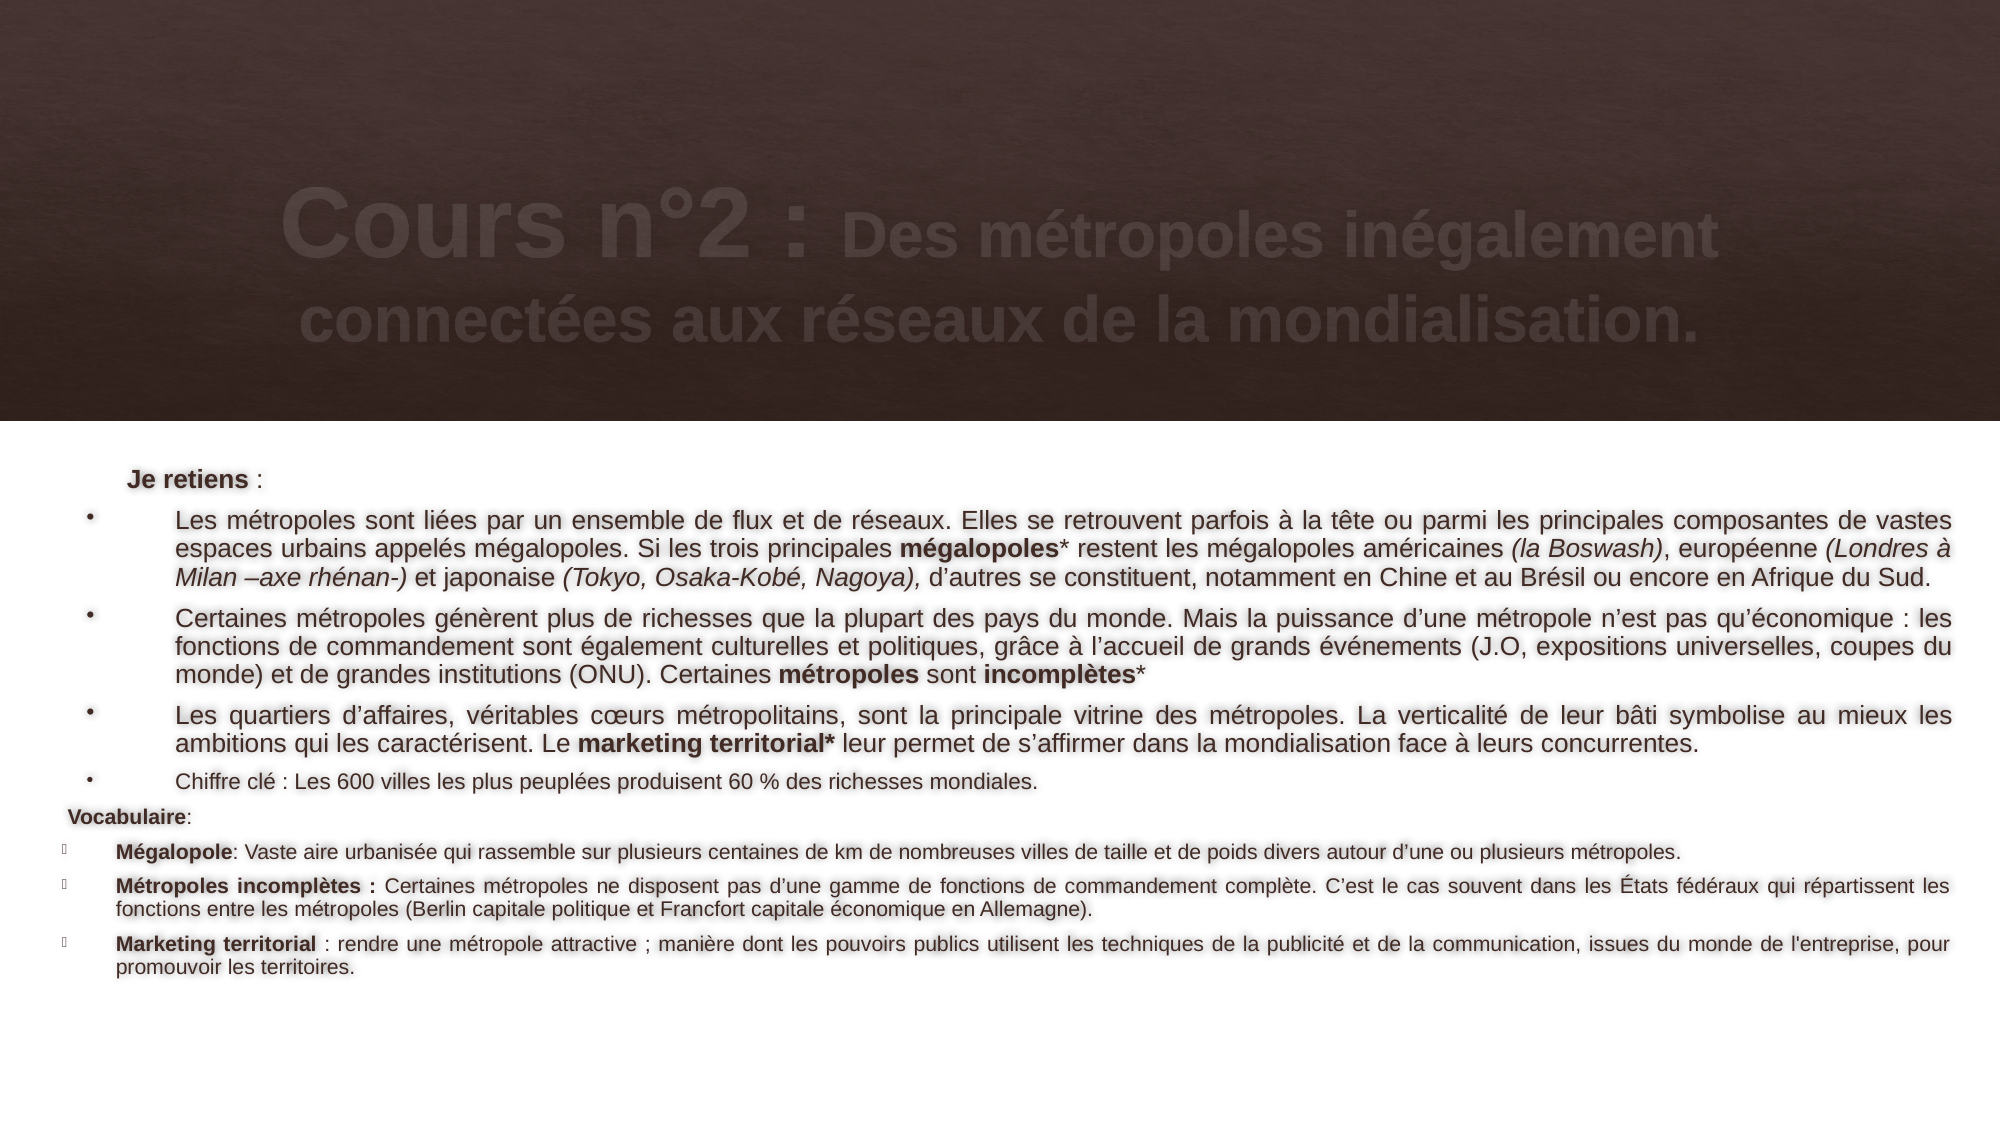

# Cours n°2 : Des métropoles inégalement connectées aux réseaux de la mondialisation.
Je retiens :
Les métropoles sont liées par un ensemble de flux et de réseaux. Elles se retrouvent parfois à la tête ou parmi les principales composantes de vastes espaces urbains appelés mégalopoles. Si les trois principales mégalopoles* restent les mégalopoles américaines (la Boswash), européenne (Londres à Milan –axe rhénan-) et japonaise (Tokyo, Osaka-Kobé, Nagoya), d’autres se constituent, notamment en Chine et au Brésil ou encore en Afrique du Sud.
Certaines métropoles génèrent plus de richesses que la plupart des pays du monde. Mais la puissance d’une métropole n’est pas qu’économique : les fonctions de commandement sont également culturelles et politiques, grâce à l’accueil de grands événements (J.O, expositions universelles, coupes du monde) et de grandes institutions (ONU). Certaines métropoles sont incomplètes*
Les quartiers d’affaires, véritables cœurs métropolitains, sont la principale vitrine des métropoles. La verticalité de leur bâti symbolise au mieux les ambitions qui les caractérisent. Le marketing territorial* leur permet de s’affirmer dans la mondialisation face à leurs concurrentes.
Chiffre clé : Les 600 villes les plus peuplées produisent 60 % des richesses mondiales.
Vocabulaire:
Mégalopole: Vaste aire urbanisée qui rassemble sur plusieurs centaines de km de nombreuses villes de taille et de poids divers autour d’une ou plusieurs métropoles.
Métropoles incomplètes : Certaines métropoles ne disposent pas d’une gamme de fonctions de commandement complète. C’est le cas souvent dans les États fédéraux qui répartissent les fonctions entre les métropoles (Berlin capitale politique et Francfort capitale économique en Allemagne).
Marketing territorial : rendre une métropole attractive ; manière dont les pouvoirs publics utilisent les techniques de la publicité et de la communication, issues du monde de l'entreprise, pour promouvoir les territoires.